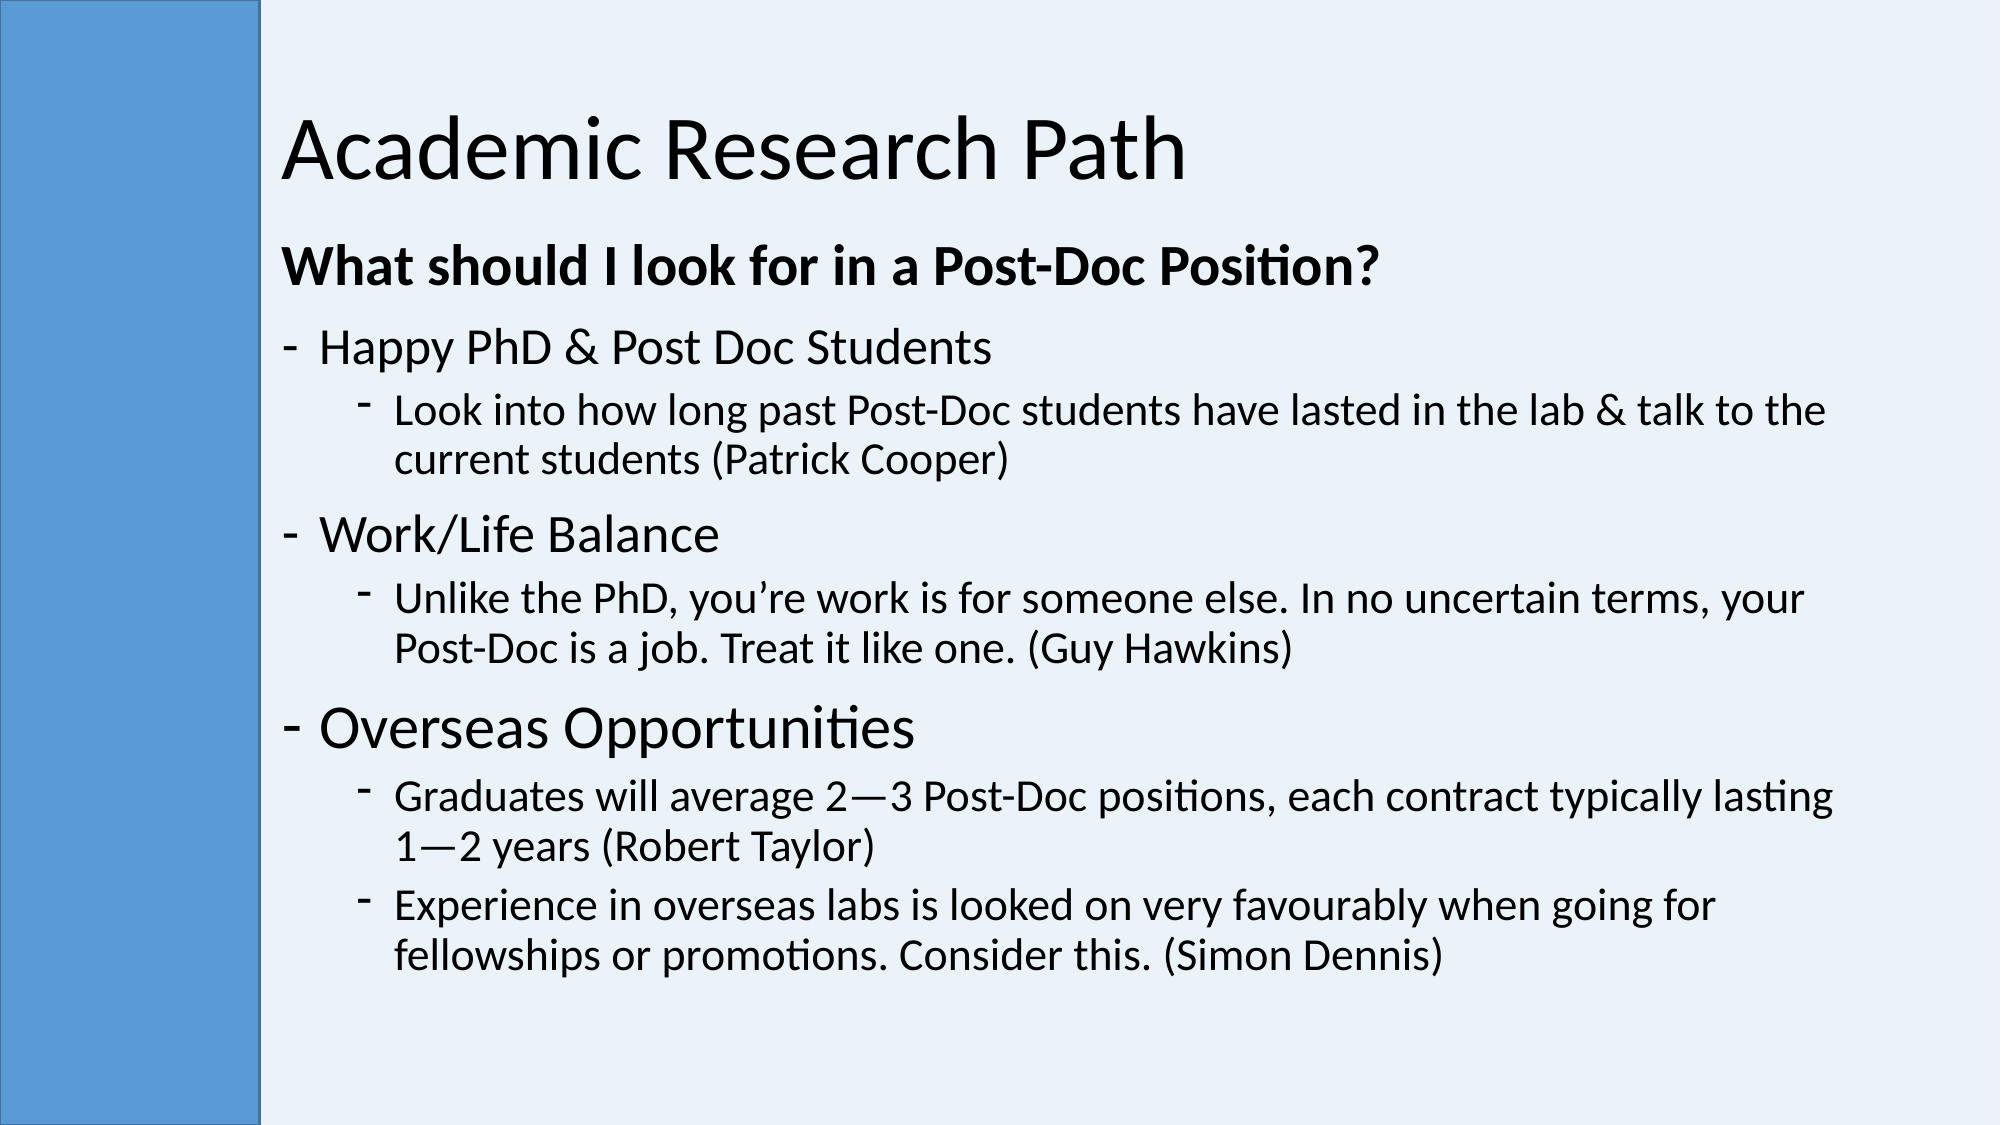

# Academic Research Path
What should I look for in a Post-Doc Position?
Happy PhD & Post Doc Students
Look into how long past Post-Doc students have lasted in the lab & talk to the current students (Patrick Cooper)
Work/Life Balance
Unlike the PhD, you’re work is for someone else. In no uncertain terms, your Post-Doc is a job. Treat it like one. (Guy Hawkins)
Overseas Opportunities
Graduates will average 2—3 Post-Doc positions, each contract typically lasting 1—2 years (Robert Taylor)
Experience in overseas labs is looked on very favourably when going for fellowships or promotions. Consider this. (Simon Dennis)